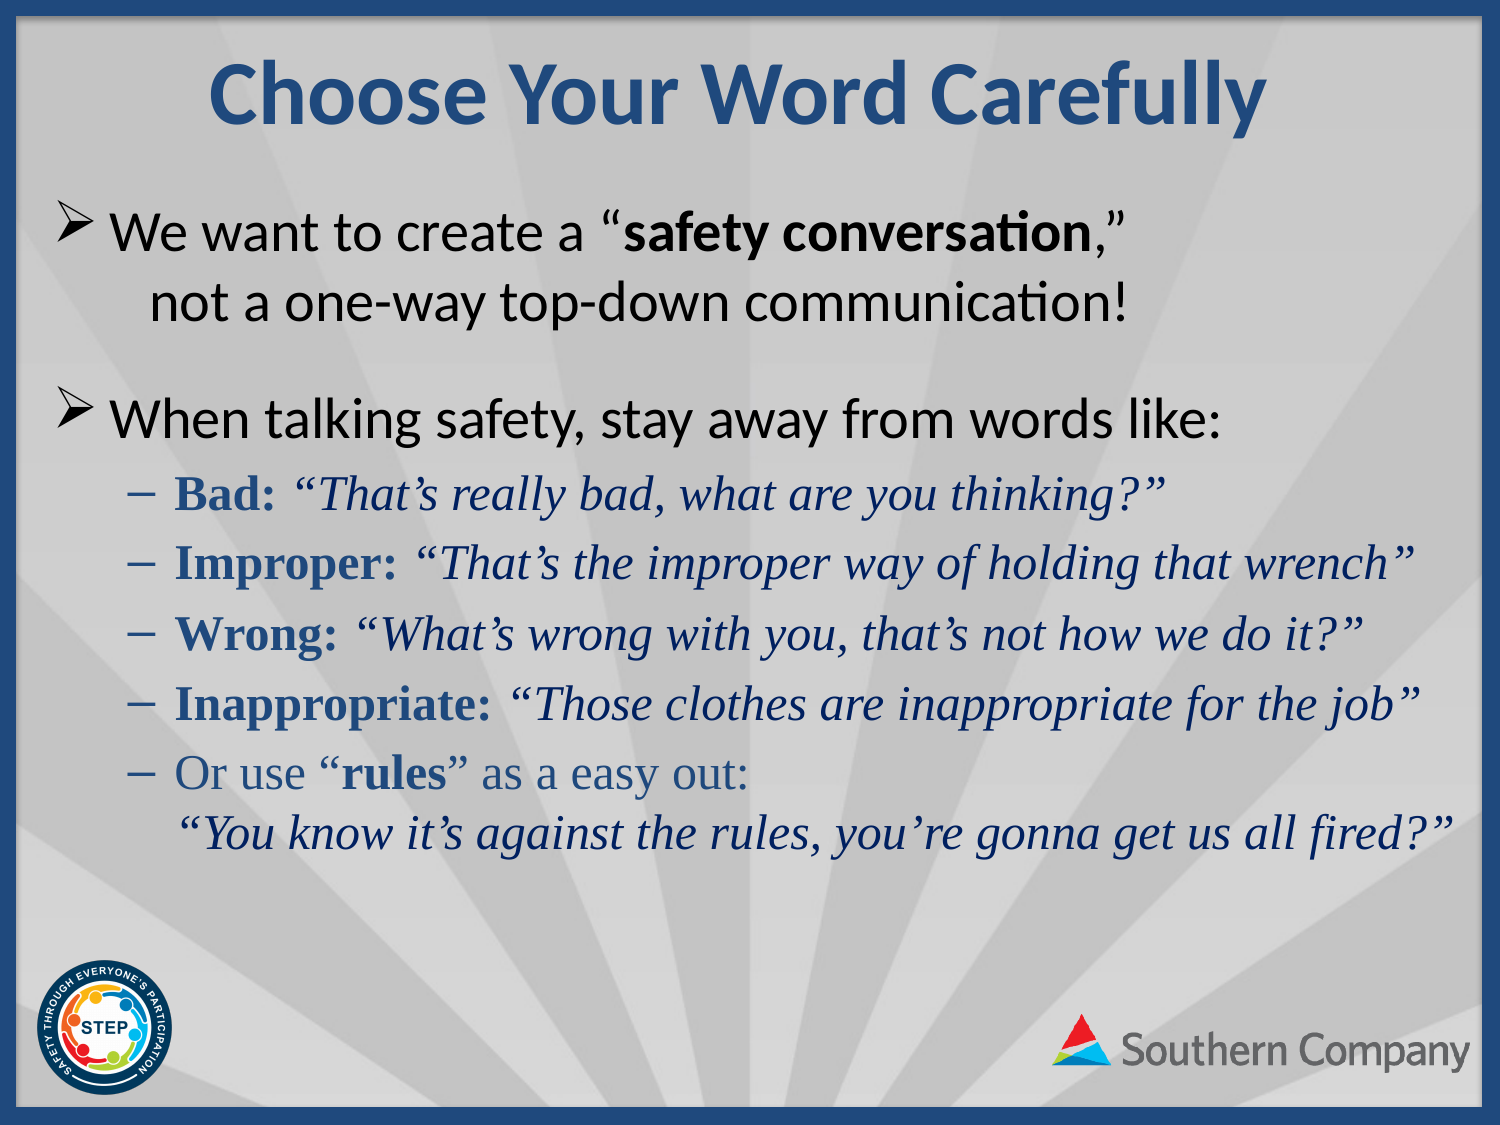

# Choose Your Word Carefully
We want to create a “safety conversation,”
   not a one-way top-down communication!
When talking safety, stay away from words like:
Bad: “That’s really bad, what are you thinking?”
Improper: “That’s the improper way of holding that wrench”
Wrong: “What’s wrong with you, that’s not how we do it?”
Inappropriate: “Those clothes are inappropriate for the job”
Or use “rules” as a easy out:
“You know it’s against the rules, you’re gonna get us all fired?”